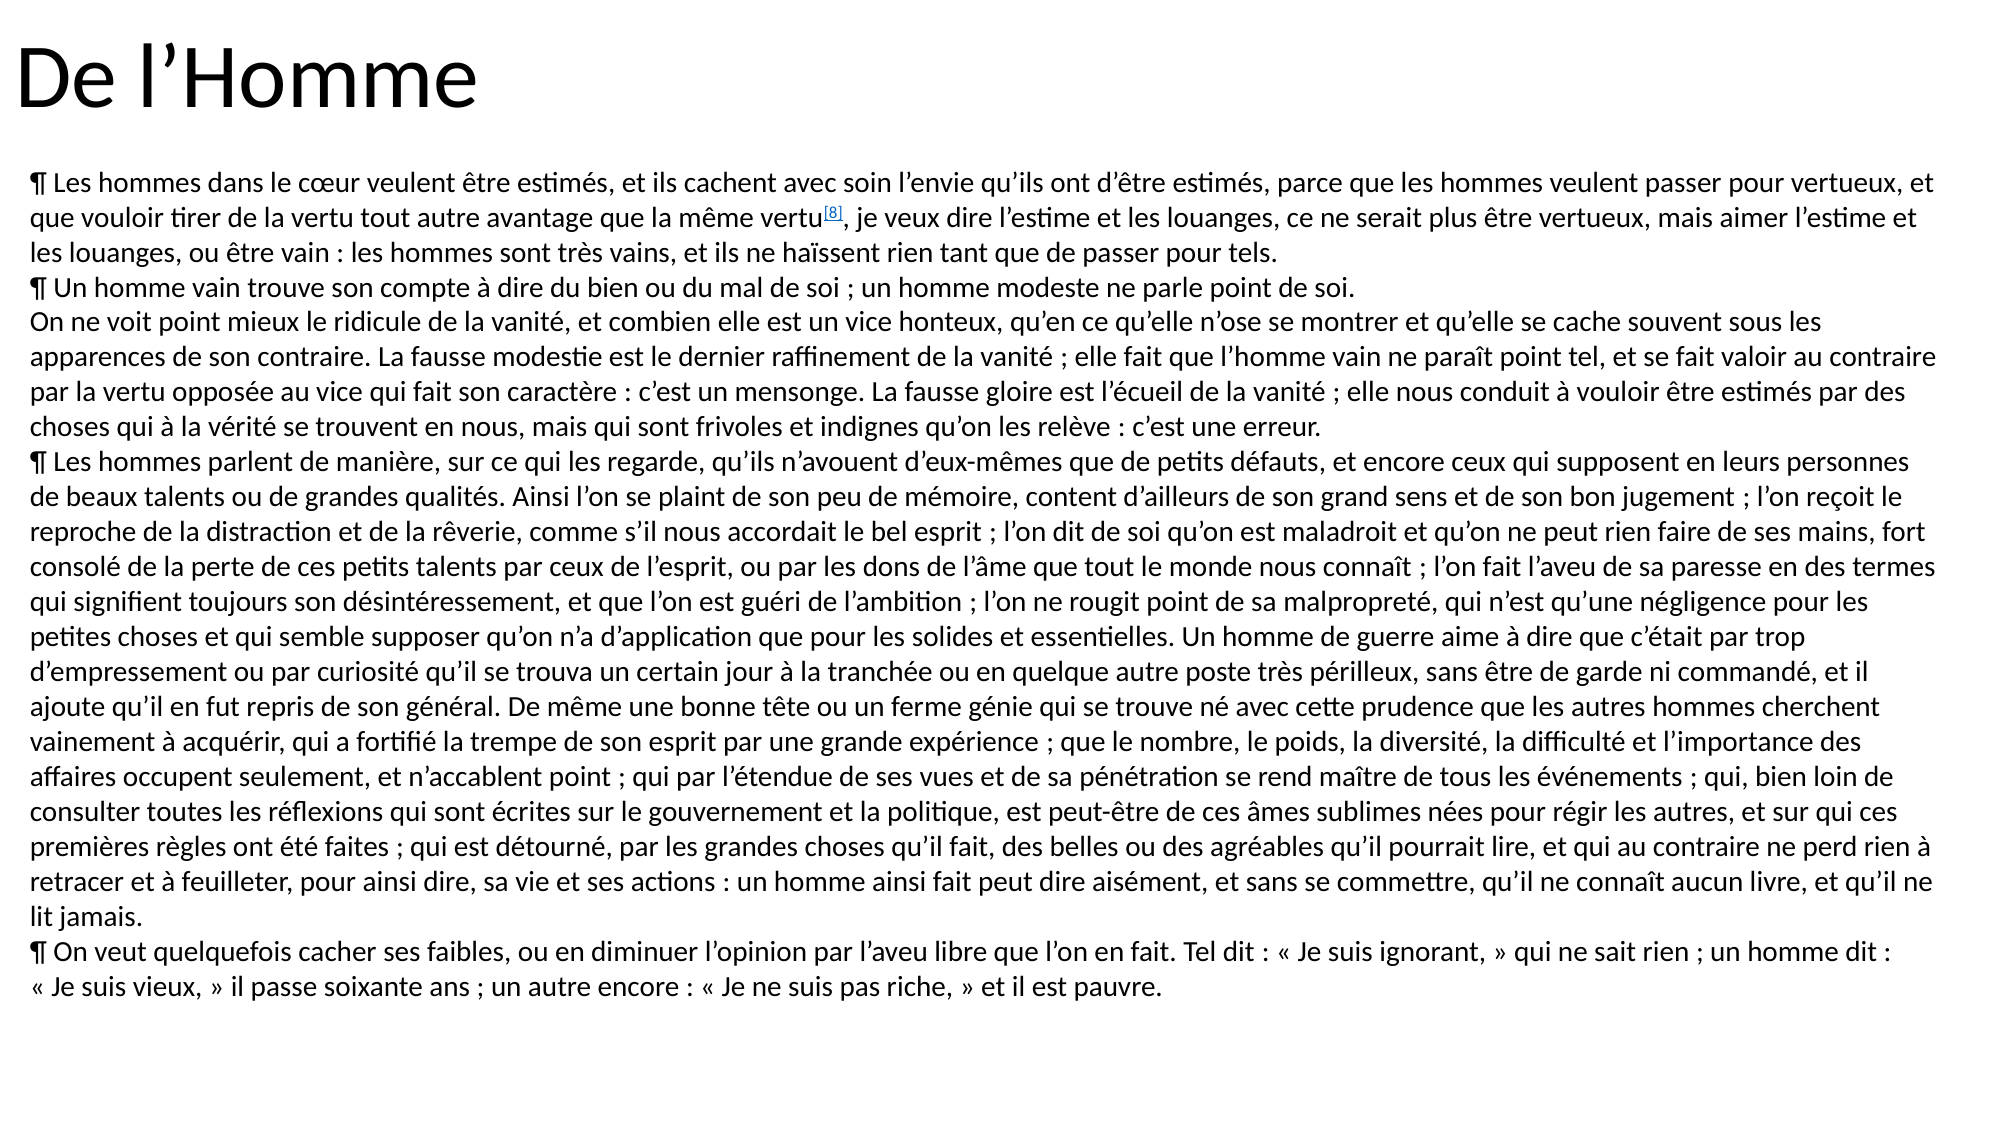

# De l’Homme
¶ Les hommes dans le cœur veulent être estimés, et ils cachent avec soin l’envie qu’ils ont d’être estimés, parce que les hommes veulent passer pour vertueux, et que vouloir tirer de la vertu tout autre avantage que la même vertu[8], je veux dire l’estime et les louanges, ce ne serait plus être vertueux, mais aimer l’estime et les louanges, ou être vain : les hommes sont très vains, et ils ne haïssent rien tant que de passer pour tels.
¶ Un homme vain trouve son compte à dire du bien ou du mal de soi ; un homme modeste ne parle point de soi.
On ne voit point mieux le ridicule de la vanité, et combien elle est un vice honteux, qu’en ce qu’elle n’ose se montrer et qu’elle se cache souvent sous les apparences de son contraire. La fausse modestie est le dernier raffinement de la vanité ; elle fait que l’homme vain ne paraît point tel, et se fait valoir au contraire par la vertu opposée au vice qui fait son caractère : c’est un mensonge. La fausse gloire est l’écueil de la vanité ; elle nous conduit à vouloir être estimés par des choses qui à la vérité se trouvent en nous, mais qui sont frivoles et indignes qu’on les relève : c’est une erreur.
¶ Les hommes parlent de manière, sur ce qui les regarde, qu’ils n’avouent d’eux-mêmes que de petits défauts, et encore ceux qui supposent en leurs personnes de beaux talents ou de grandes qualités. Ainsi l’on se plaint de son peu de mémoire, content d’ailleurs de son grand sens et de son bon jugement ; l’on reçoit le reproche de la distraction et de la rêverie, comme s’il nous accordait le bel esprit ; l’on dit de soi qu’on est maladroit et qu’on ne peut rien faire de ses mains, fort consolé de la perte de ces petits talents par ceux de l’esprit, ou par les dons de l’âme que tout le monde nous connaît ; l’on fait l’aveu de sa paresse en des termes qui signifient toujours son désintéressement, et que l’on est guéri de l’ambition ; l’on ne rougit point de sa malpropreté, qui n’est qu’une négligence pour les petites choses et qui semble supposer qu’on n’a d’application que pour les solides et essentielles. Un homme de guerre aime à dire que c’était par trop d’empressement ou par curiosité qu’il se trouva un certain jour à la tranchée ou en quelque autre poste très périlleux, sans être de garde ni commandé, et il ajoute qu’il en fut repris de son général. De même une bonne tête ou un ferme génie qui se trouve né avec cette prudence que les autres hommes cherchent vainement à acquérir, qui a fortifié la trempe de son esprit par une grande expérience ; que le nombre, le poids, la diversité, la difficulté et l’importance des affaires occupent seulement, et n’accablent point ; qui par l’étendue de ses vues et de sa pénétration se rend maître de tous les événements ; qui, bien loin de consulter toutes les réflexions qui sont écrites sur le gouvernement et la politique, est peut-être de ces âmes sublimes nées pour régir les autres, et sur qui ces premières règles ont été faites ; qui est détourné, par les grandes choses qu’il fait, des belles ou des agréables qu’il pourrait lire, et qui au contraire ne perd rien à retracer et à feuilleter, pour ainsi dire, sa vie et ses actions : un homme ainsi fait peut dire aisément, et sans se commettre, qu’il ne connaît aucun livre, et qu’il ne lit jamais.
¶ On veut quelquefois cacher ses faibles, ou en diminuer l’opinion par l’aveu libre que l’on en fait. Tel dit : « Je suis ignorant, » qui ne sait rien ; un homme dit : « Je suis vieux, » il passe soixante ans ; un autre encore : « Je ne suis pas riche, » et il est pauvre.